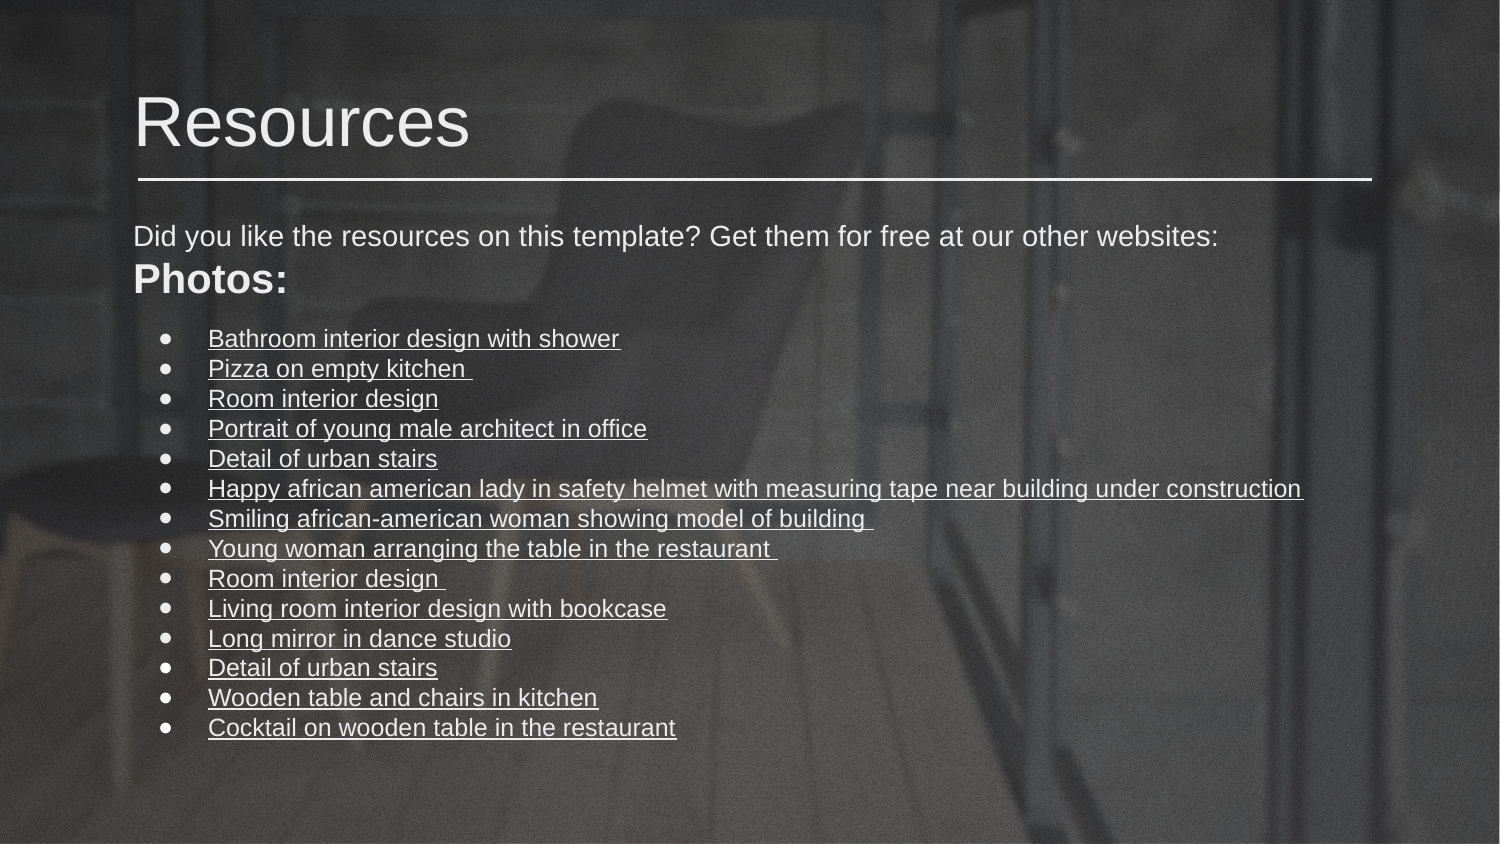

# Resources
Did you like the resources on this template? Get them for free at our other websites:
Photos:
Bathroom interior design with shower
Pizza on empty kitchen
Room interior design
Portrait of young male architect in office
Detail of urban stairs
Happy african american lady in safety helmet with measuring tape near building under construction
Smiling african-american woman showing model of building
Young woman arranging the table in the restaurant
Room interior design
Living room interior design with bookcase
Long mirror in dance studio
Detail of urban stairs
Wooden table and chairs in kitchen
Cocktail on wooden table in the restaurant